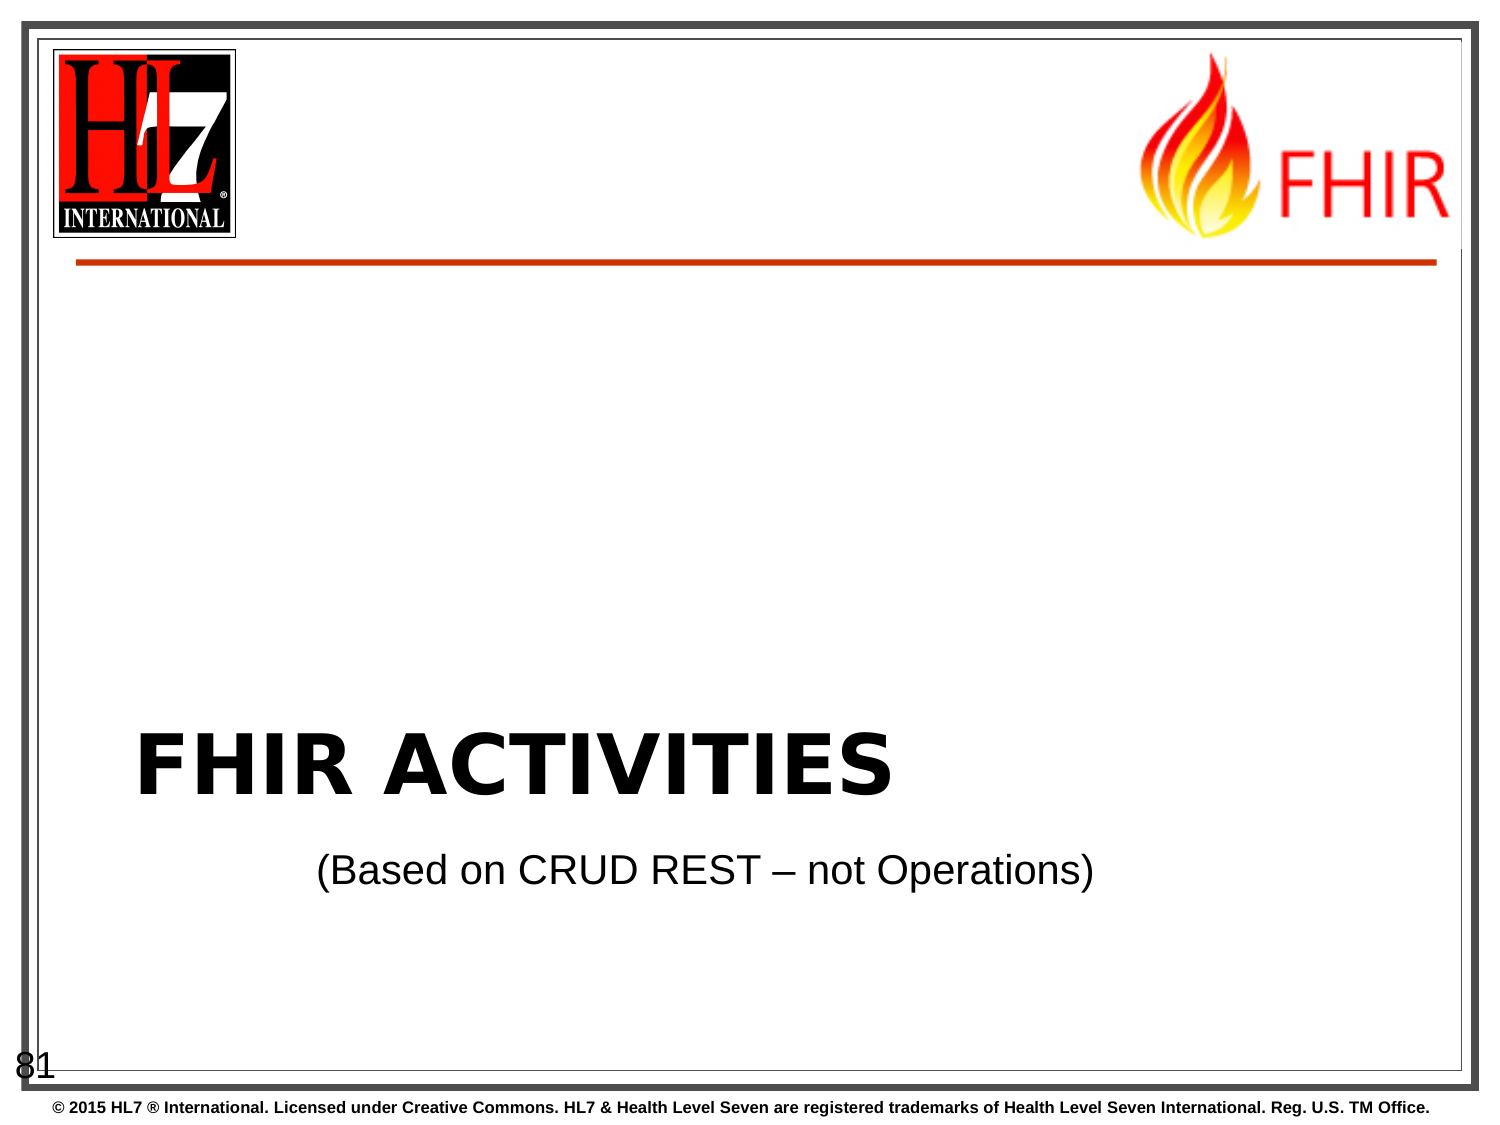

# FHIR Activities
(Based on CRUD REST – not Operations)
81